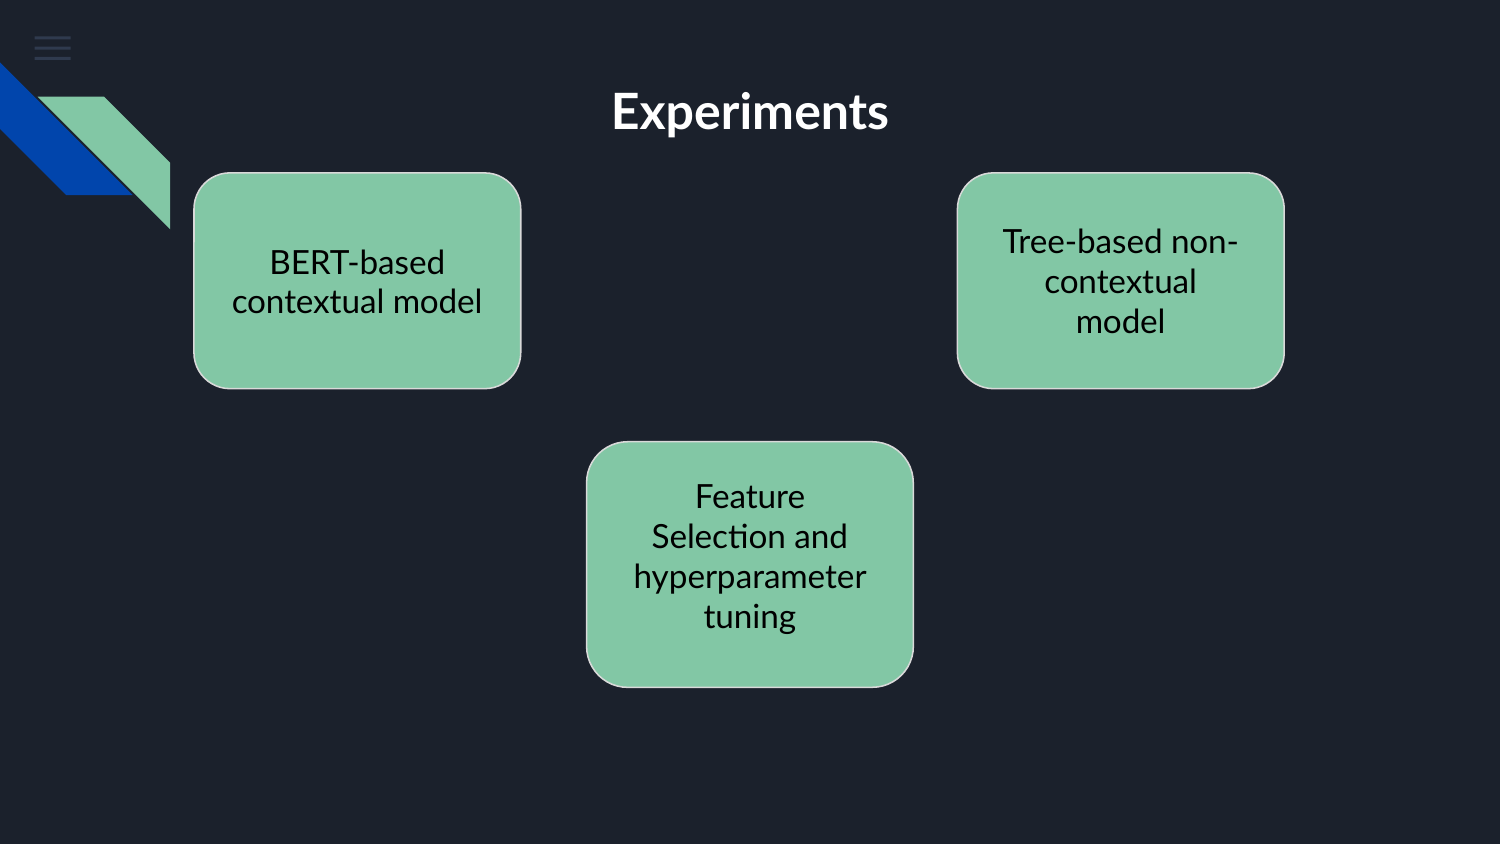

# Experiments
BERT-based contextual model

Tree-based non-contextual model

Feature Selection and hyperparameter tuning